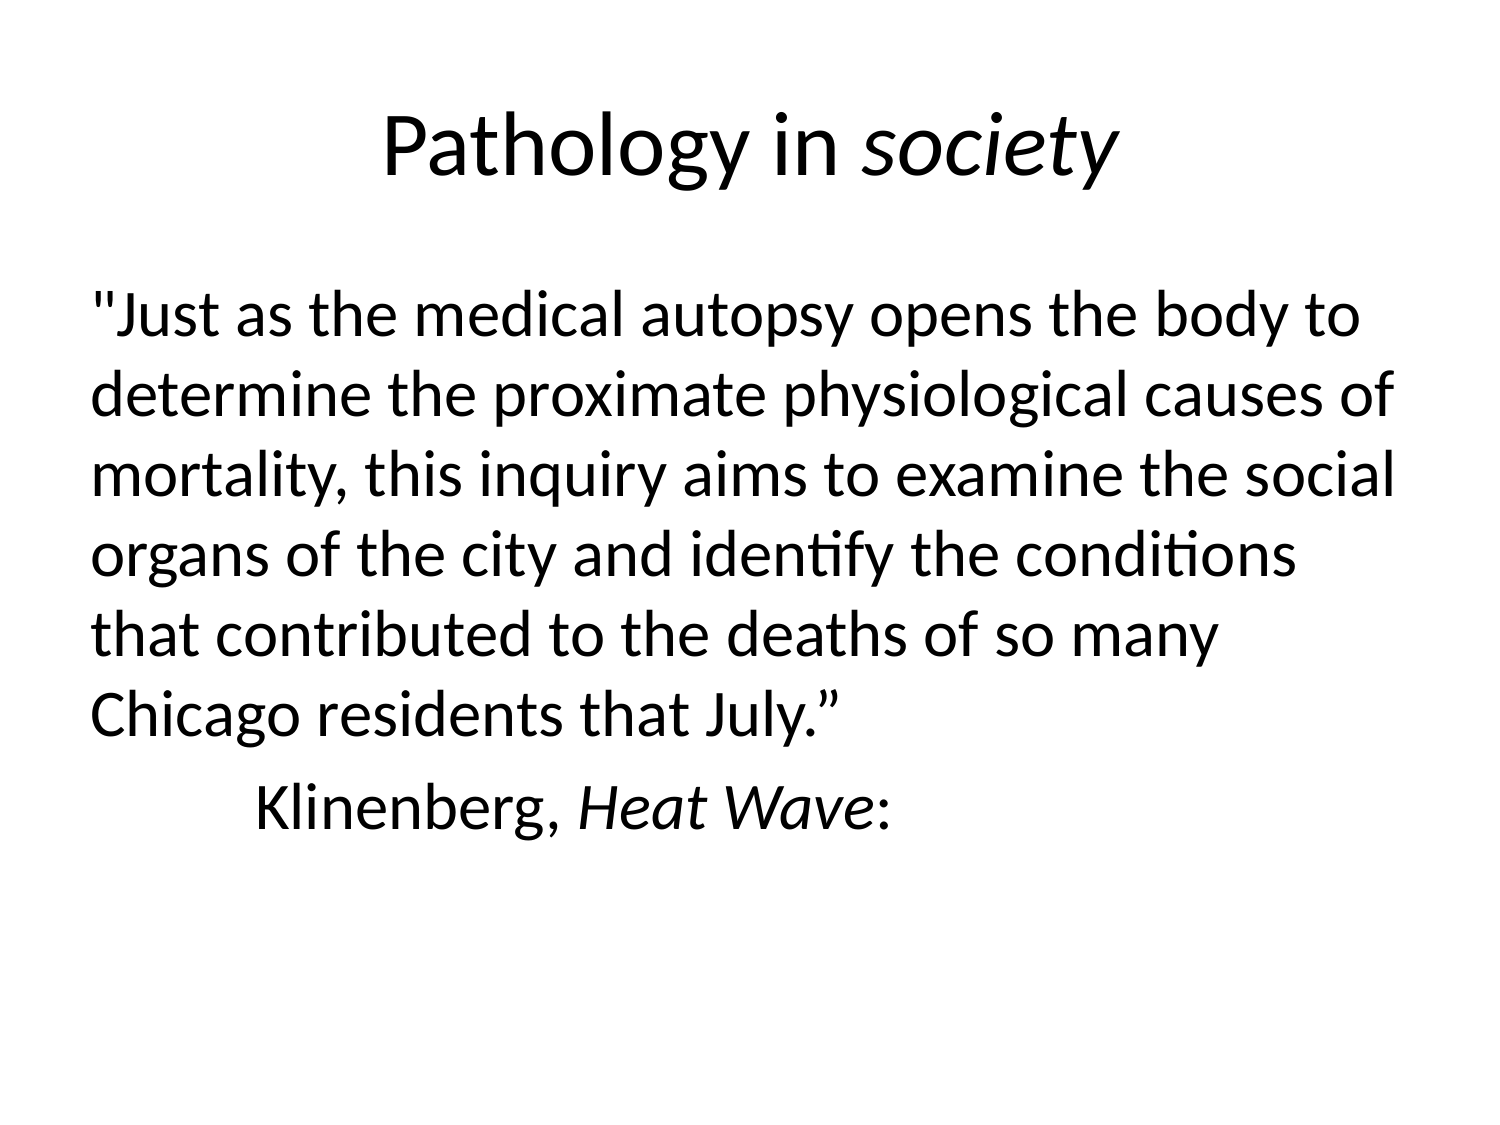

# Pathology in society
"Just as the medical autopsy opens the body to determine the proximate physiological causes of mortality, this inquiry aims to examine the social organs of the city and identify the conditions that contributed to the deaths of so many Chicago residents that July.”
           Klinenberg, Heat Wave: